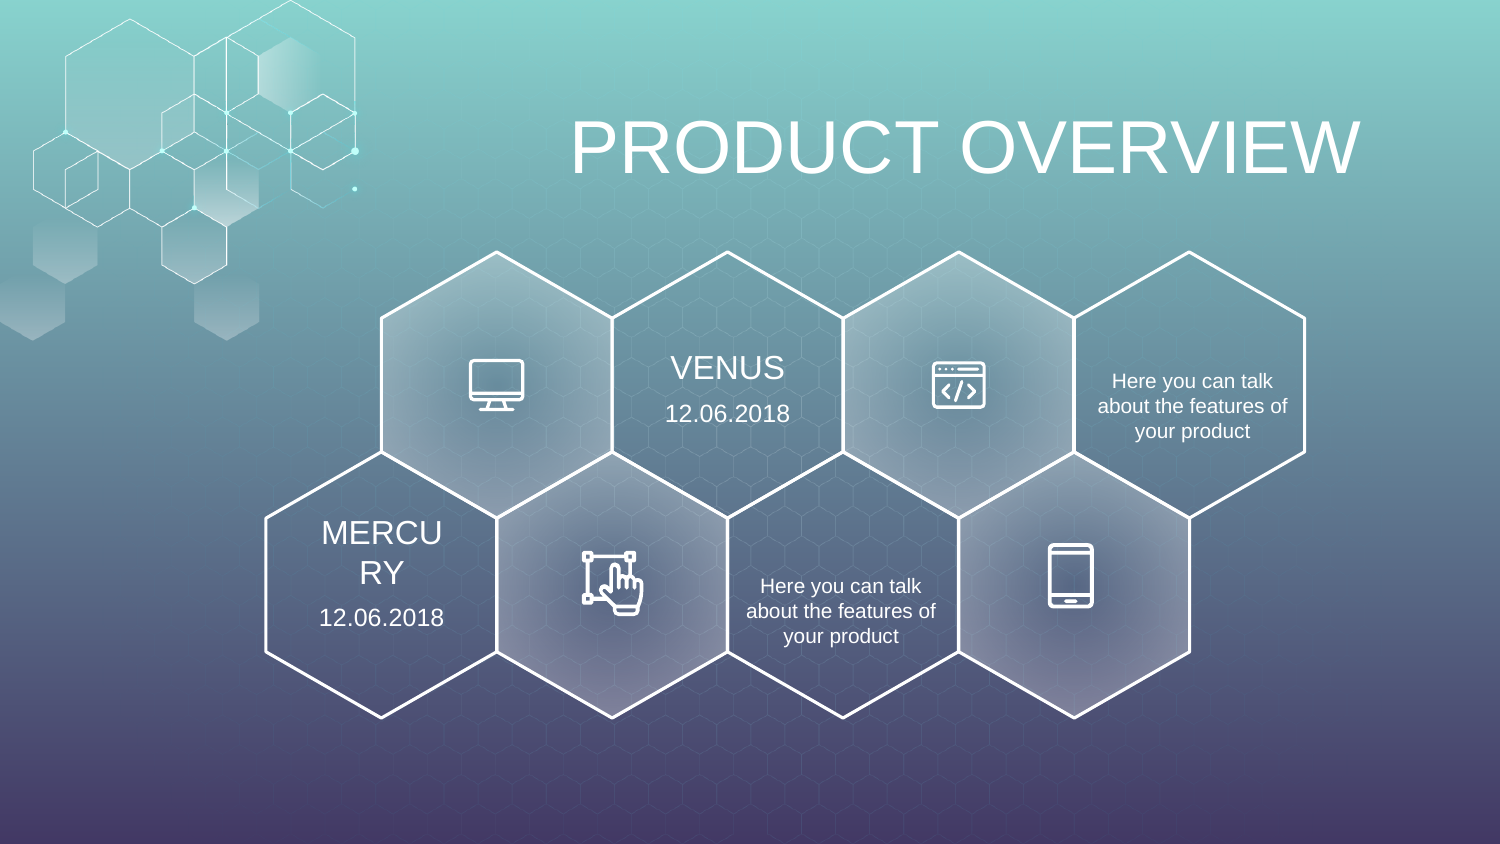

# PRODUCT OVERVIEW

VENUS
Here you can talk about the features of your product
12.06.2018
MERCURY
Here you can talk about the features of your product
12.06.2018